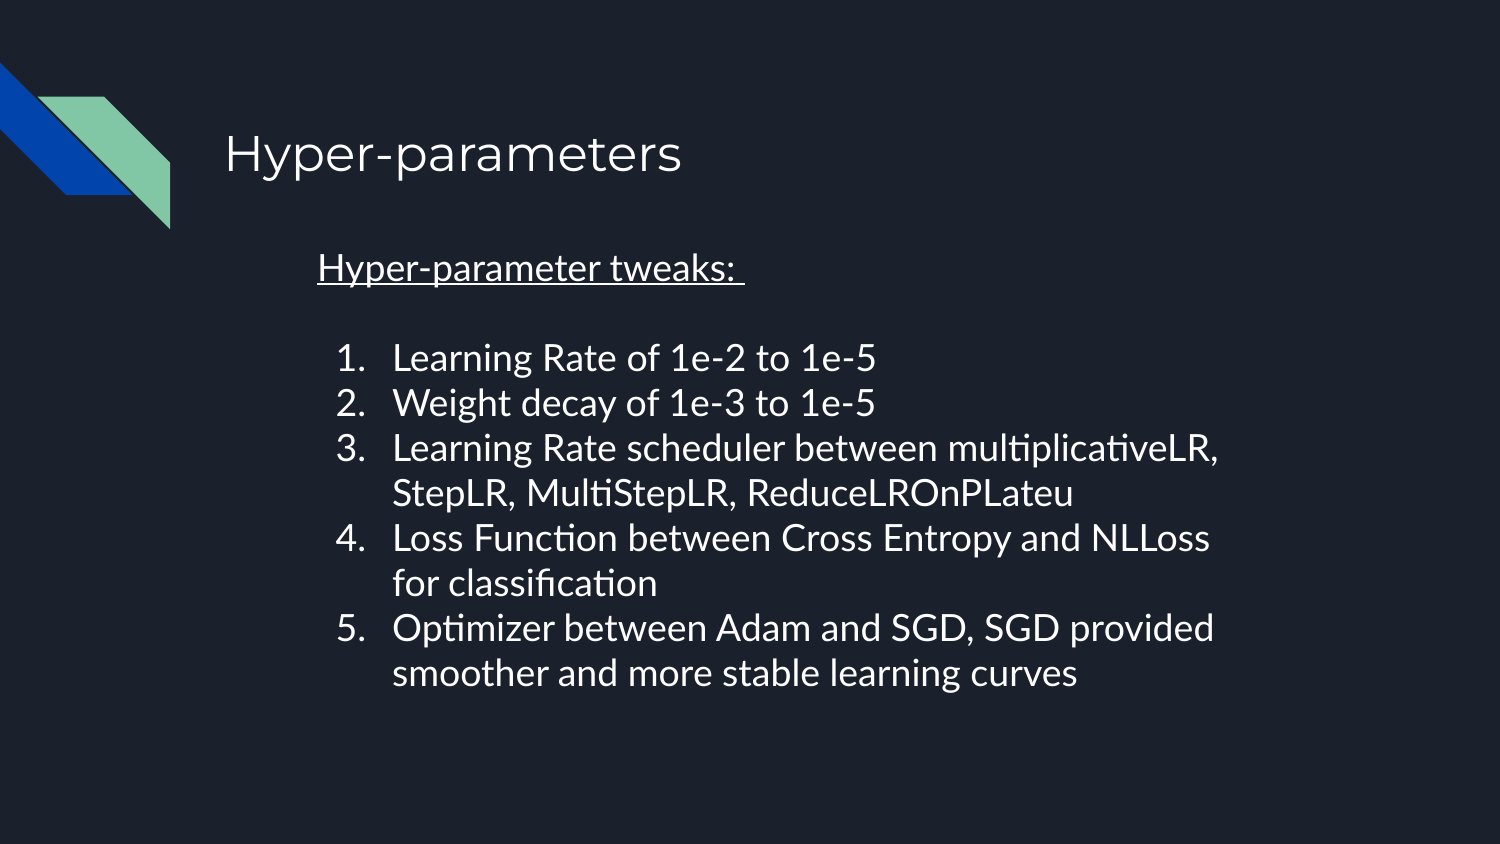

# Hyper-parameters

Hyper-parameter tweaks:

Learning Rate of 1e-2 to 1e-5
Weight decay of 1e-3 to 1e-5
Learning Rate scheduler between multiplicativeLR, StepLR, MultiStepLR, ReduceLROnPLateu
Loss Function between Cross Entropy and NLLoss for classification
Optimizer between Adam and SGD, SGD provided smoother and more stable learning curves